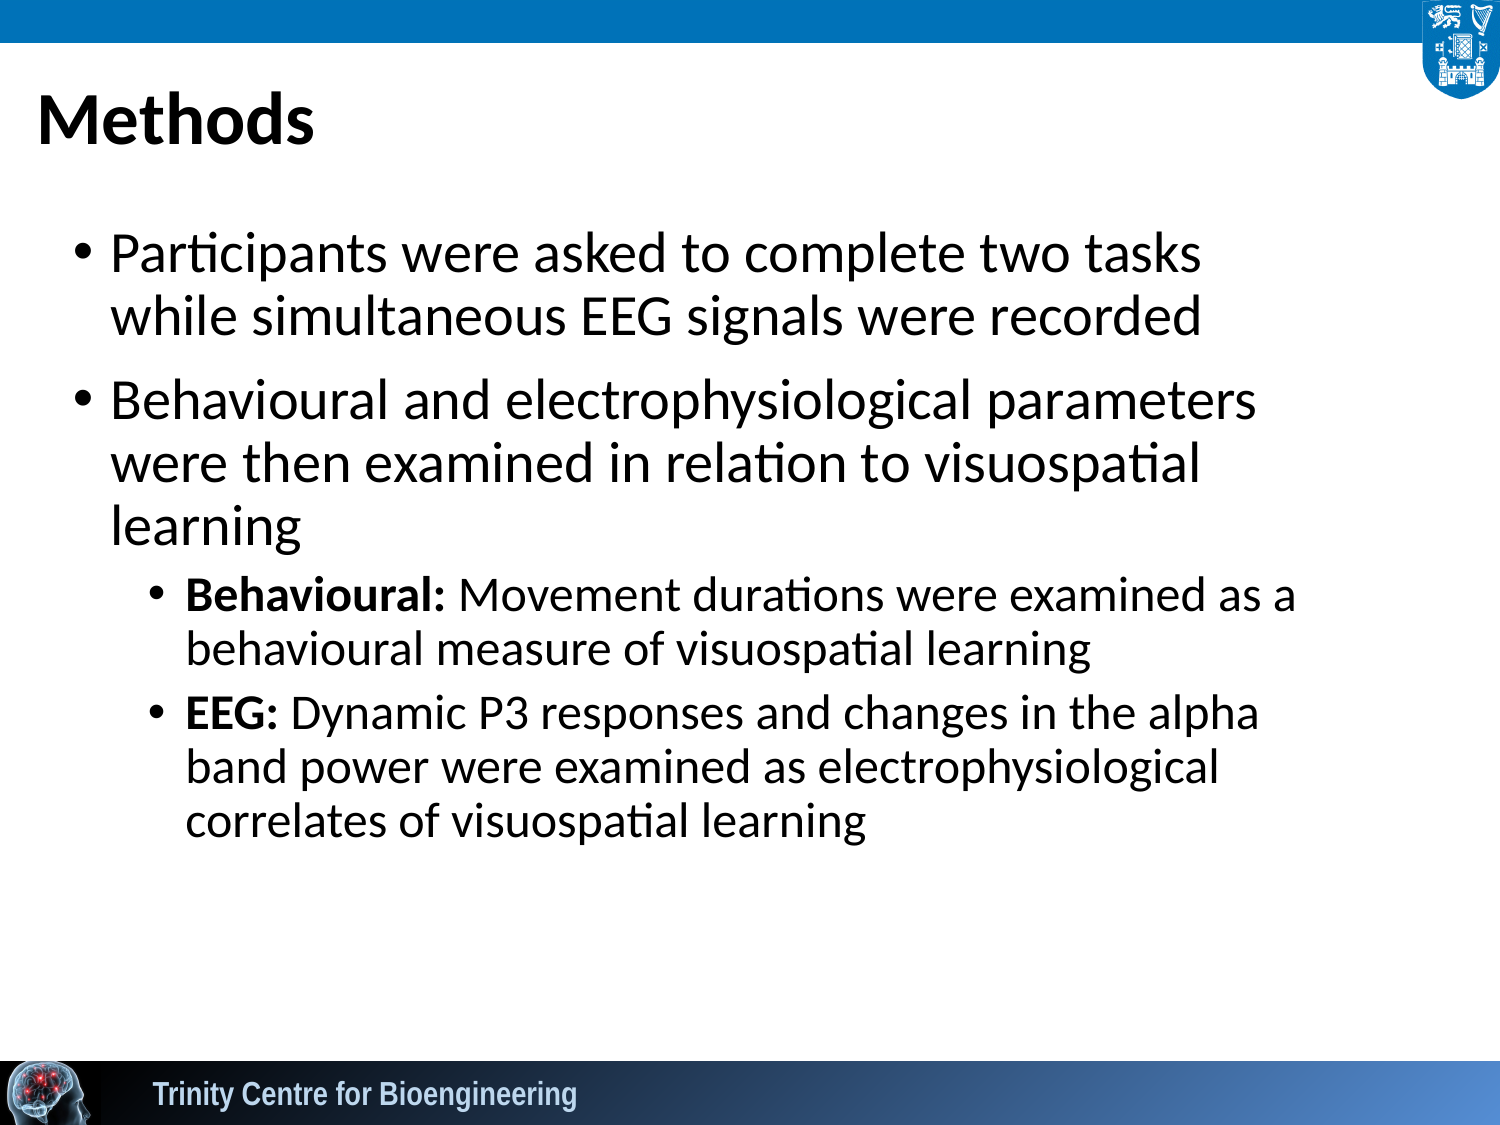

# Methods
Participants were asked to complete two tasks while simultaneous EEG signals were recorded
Behavioural and electrophysiological parameters were then examined in relation to visuospatial learning
Behavioural: Movement durations were examined as a behavioural measure of visuospatial learning
EEG: Dynamic P3 responses and changes in the alpha band power were examined as electrophysiological correlates of visuospatial learning